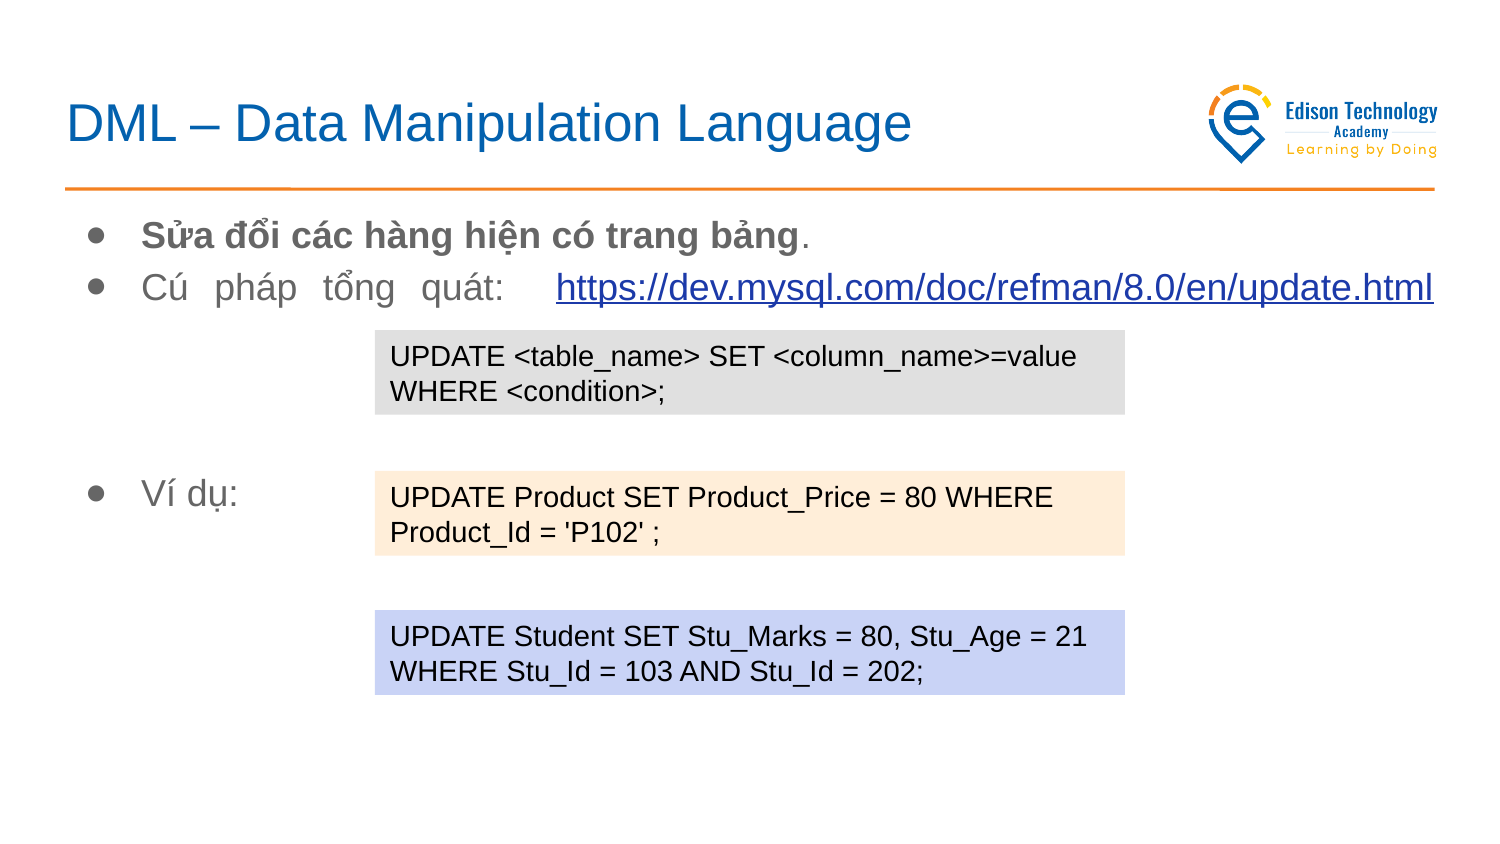

# DML – Data Manipulation Language
Sửa đổi các hàng hiện có trang bảng.
Cú pháp tổng quát:  https://dev.mysql.com/doc/refman/8.0/en/update.html

Ví dụ:

UPDATE <table_name> SET <column_name>=value WHERE <condition>;
UPDATE Product SET Product_Price = 80 WHERE Product_Id = 'P102' ;
UPDATE Student SET Stu_Marks = 80, Stu_Age = 21 WHERE Stu_Id = 103 AND Stu_Id = 202;